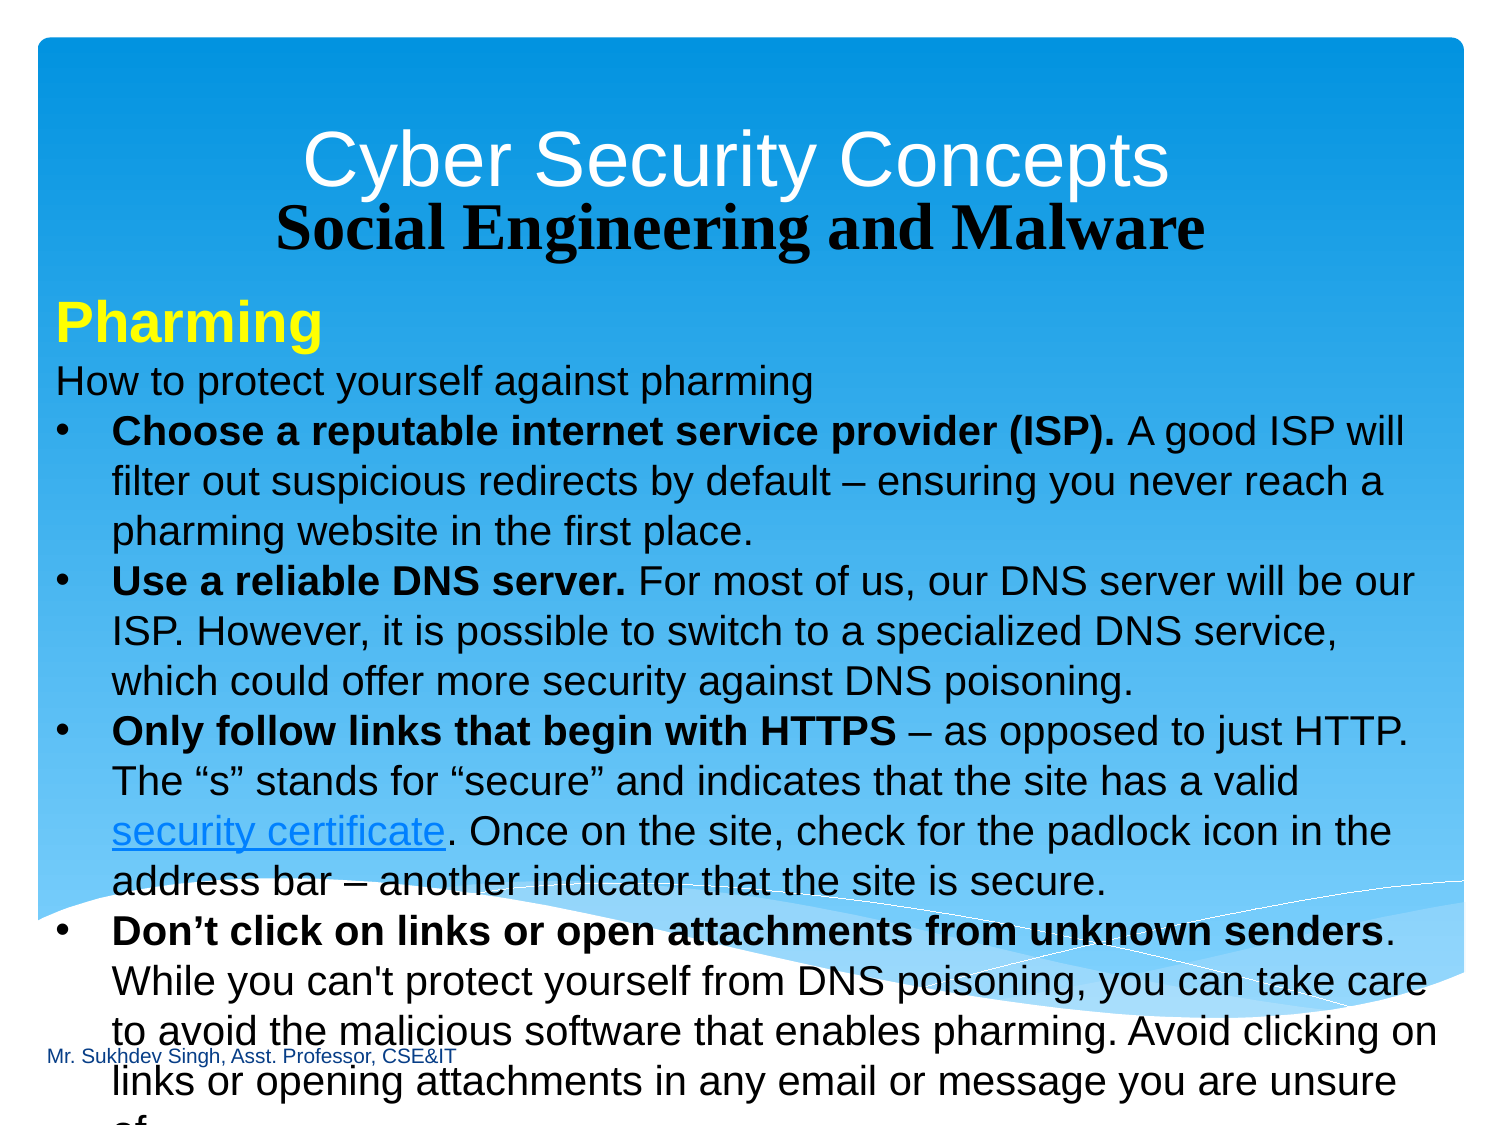

# Cyber Security Concepts
Social Engineering and Malware
Pharming
How to protect yourself against pharming
Choose a reputable internet service provider (ISP). A good ISP will filter out suspicious redirects by default – ensuring you never reach a pharming website in the first place.
Use a reliable DNS server. For most of us, our DNS server will be our ISP. However, it is possible to switch to a specialized DNS service, which could offer more security against DNS poisoning.
Only follow links that begin with HTTPS – as opposed to just HTTP. The “s” stands for “secure” and indicates that the site has a valid security certificate. Once on the site, check for the padlock icon in the address bar – another indicator that the site is secure.
Don’t click on links or open attachments from unknown senders. While you can't protect yourself from DNS poisoning, you can take care to avoid the malicious software that enables pharming. Avoid clicking on links or opening attachments in any email or message you are unsure of.

Mr. Sukhdev Singh, Asst. Professor, CSE&IT